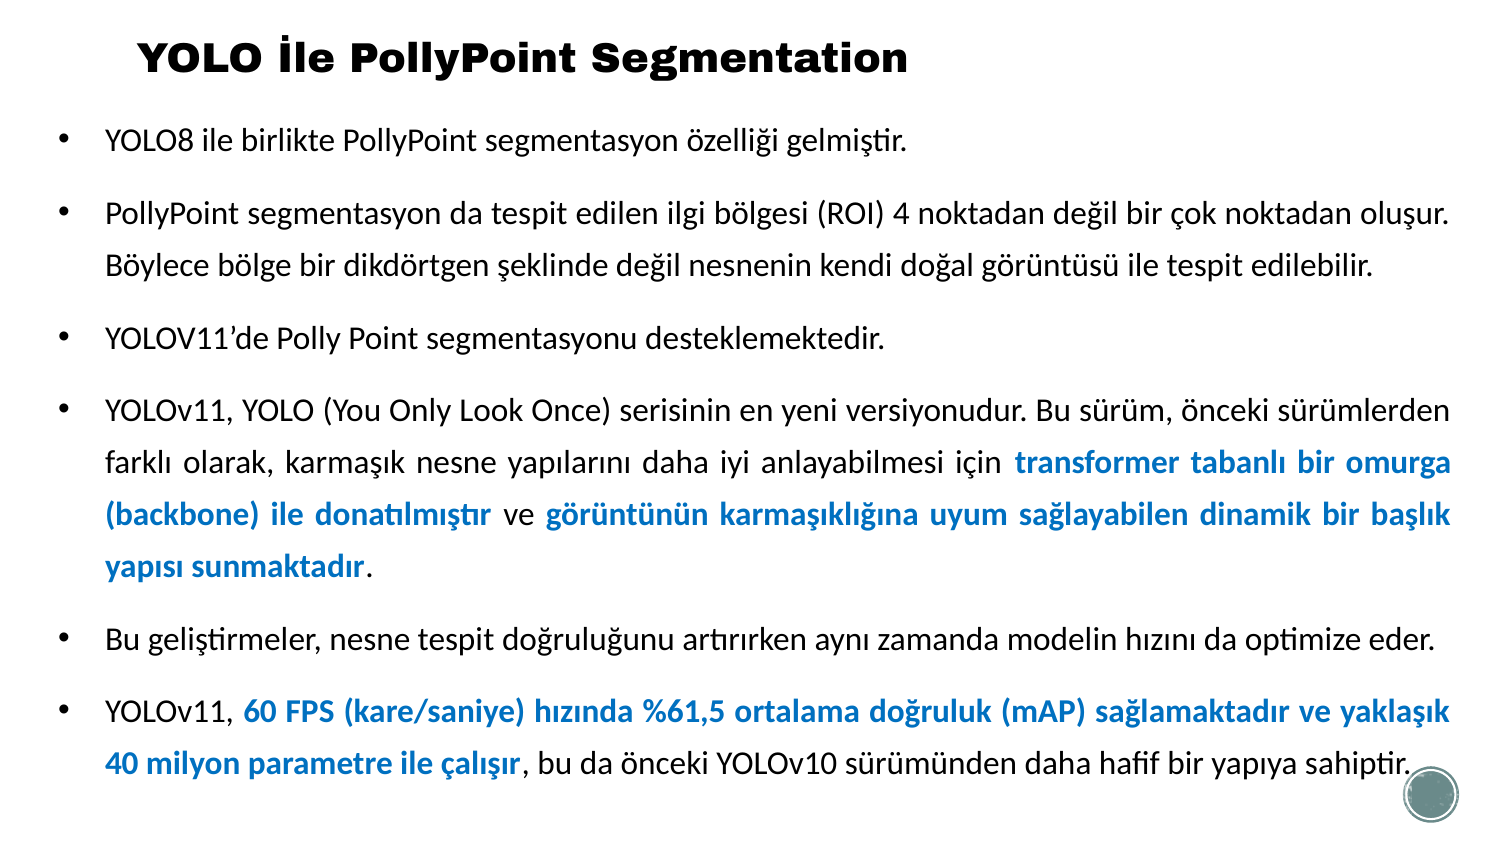

# YOLO İle PollyPoint Segmentation
YOLO8 ile birlikte PollyPoint segmentasyon özelliği gelmiştir.
PollyPoint segmentasyon da tespit edilen ilgi bölgesi (ROI) 4 noktadan değil bir çok noktadan oluşur. Böylece bölge bir dikdörtgen şeklinde değil nesnenin kendi doğal görüntüsü ile tespit edilebilir.
YOLOV11’de Polly Point segmentasyonu desteklemektedir.
YOLOv11, YOLO (You Only Look Once) serisinin en yeni versiyonudur. Bu sürüm, önceki sürümlerden farklı olarak, karmaşık nesne yapılarını daha iyi anlayabilmesi için transformer tabanlı bir omurga (backbone) ile donatılmıştır ve görüntünün karmaşıklığına uyum sağlayabilen dinamik bir başlık yapısı sunmaktadır.
Bu geliştirmeler, nesne tespit doğruluğunu artırırken aynı zamanda modelin hızını da optimize eder.
YOLOv11, 60 FPS (kare/saniye) hızında %61,5 ortalama doğruluk (mAP) sağlamaktadır ve yaklaşık 40 milyon parametre ile çalışır, bu da önceki YOLOv10 sürümünden daha hafif bir yapıya sahiptir.